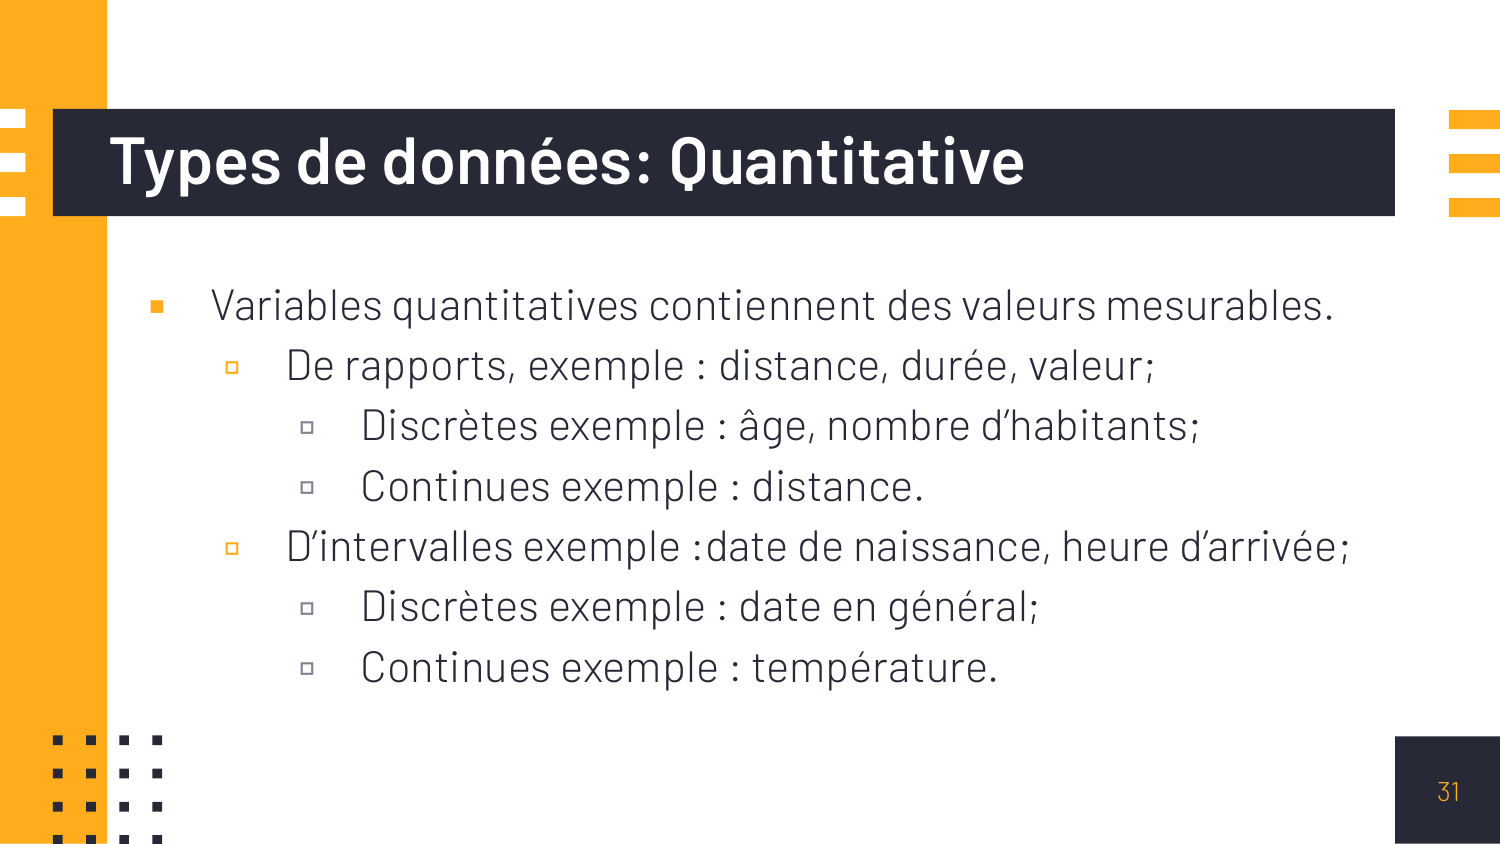

# Types de données: Quantitative
Variables quantitatives contiennent des valeurs mesurables.
De rapports, exemple : distance, durée, valeur;
Discrètes exemple : âge, nombre d’habitants;
Continues exemple : distance.
D’intervalles exemple :date de naissance, heure d’arrivée;
Discrètes exemple : date en général;
Continues exemple : température.
31